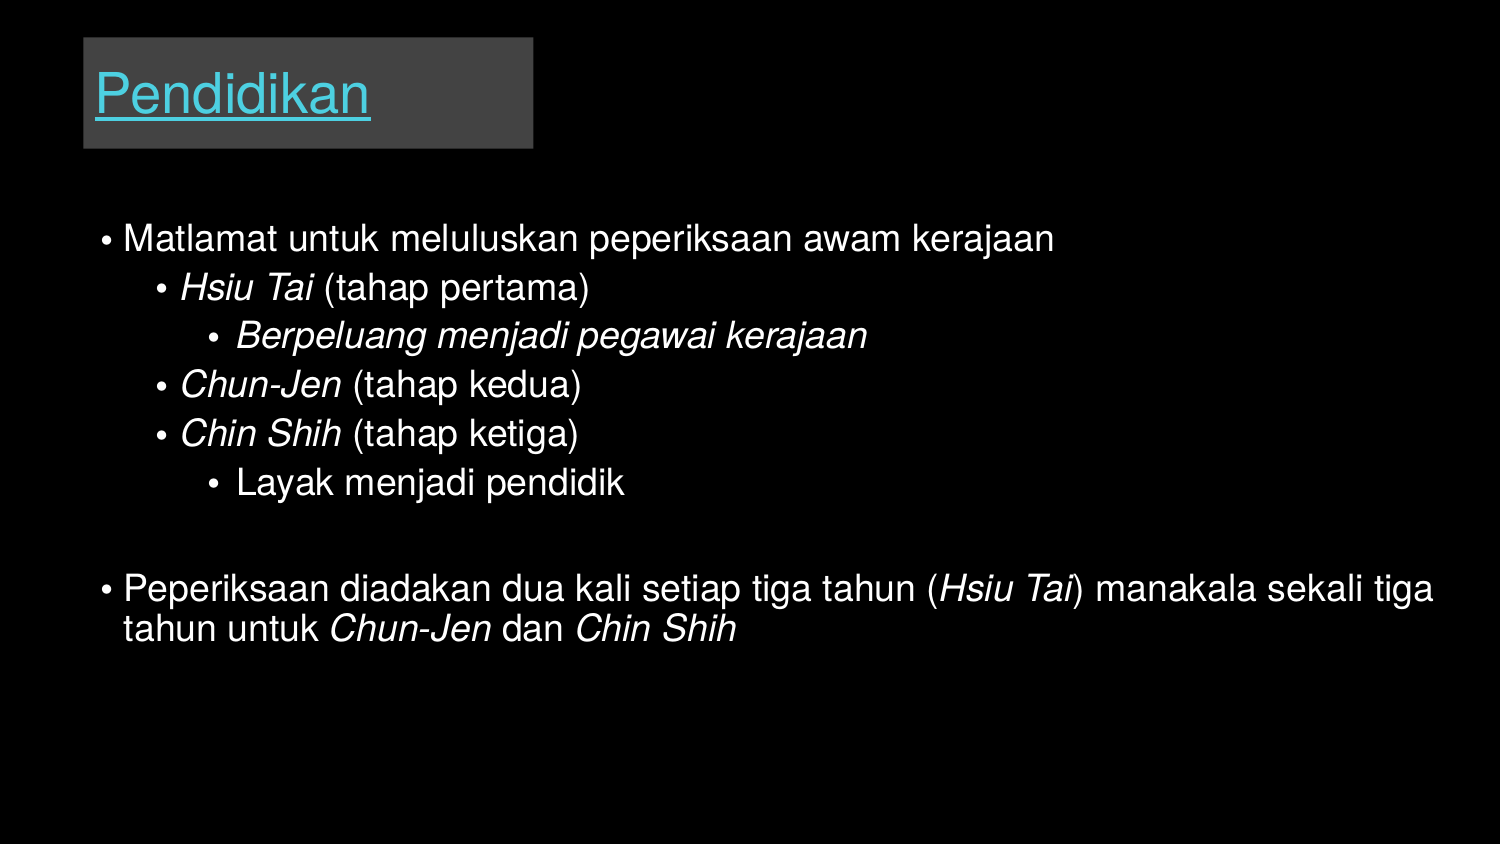

# Pendidikan
Matlamat untuk meluluskan peperiksaan awam kerajaan
Hsiu Tai (tahap pertama)
Berpeluang menjadi pegawai kerajaan
Chun-Jen (tahap kedua)
Chin Shih (tahap ketiga)
Layak menjadi pendidik

Peperiksaan diadakan dua kali setiap tiga tahun (Hsiu Tai) manakala sekali tiga tahun untuk Chun-Jen dan Chin Shih